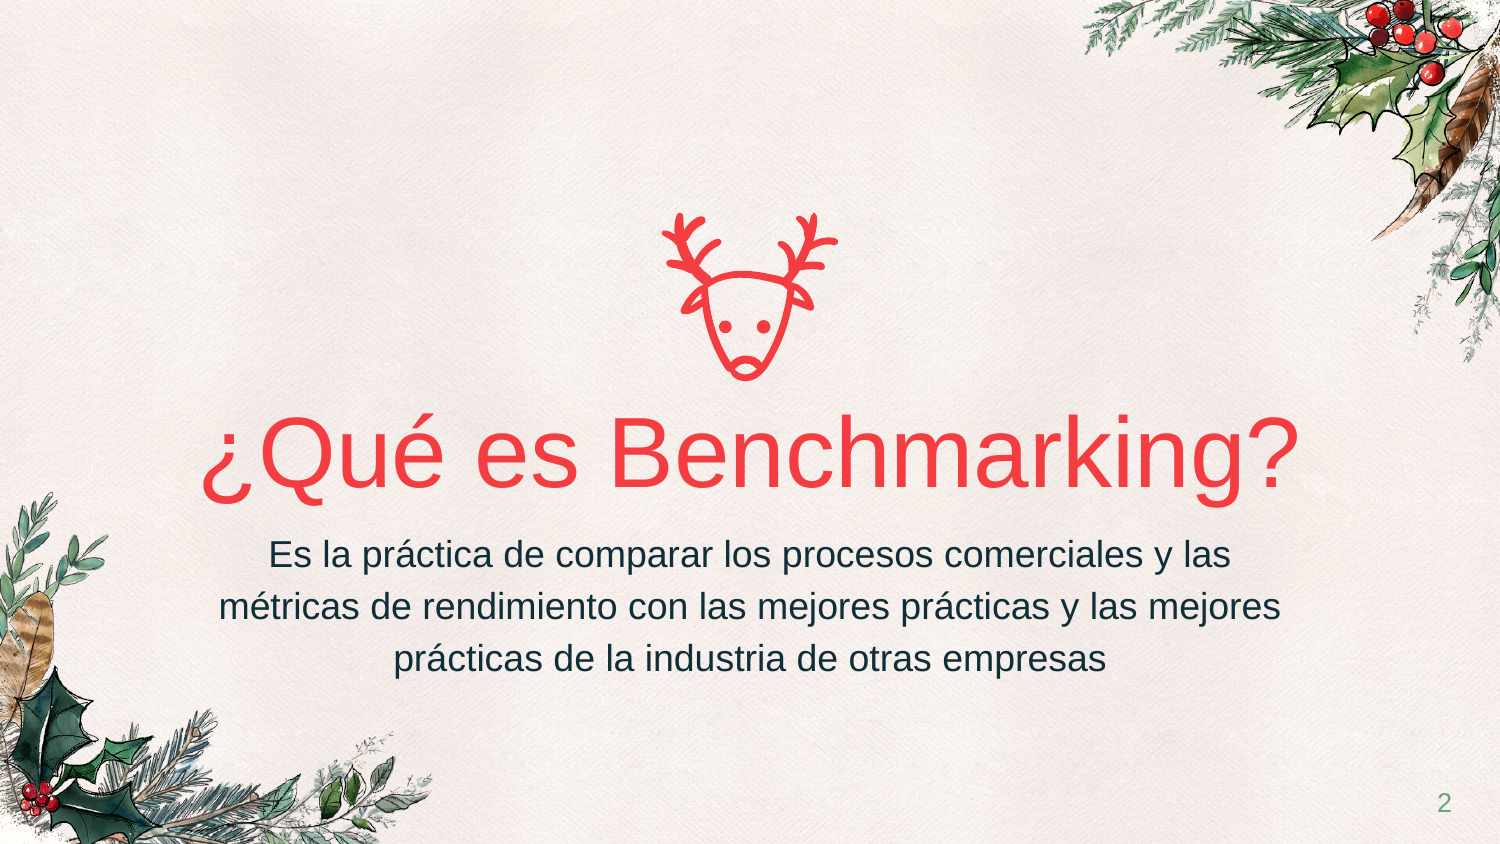

¿Qué es Benchmarking?
Es la práctica de comparar los procesos comerciales y las métricas de rendimiento con las mejores prácticas y las mejores prácticas de la industria de otras empresas
2